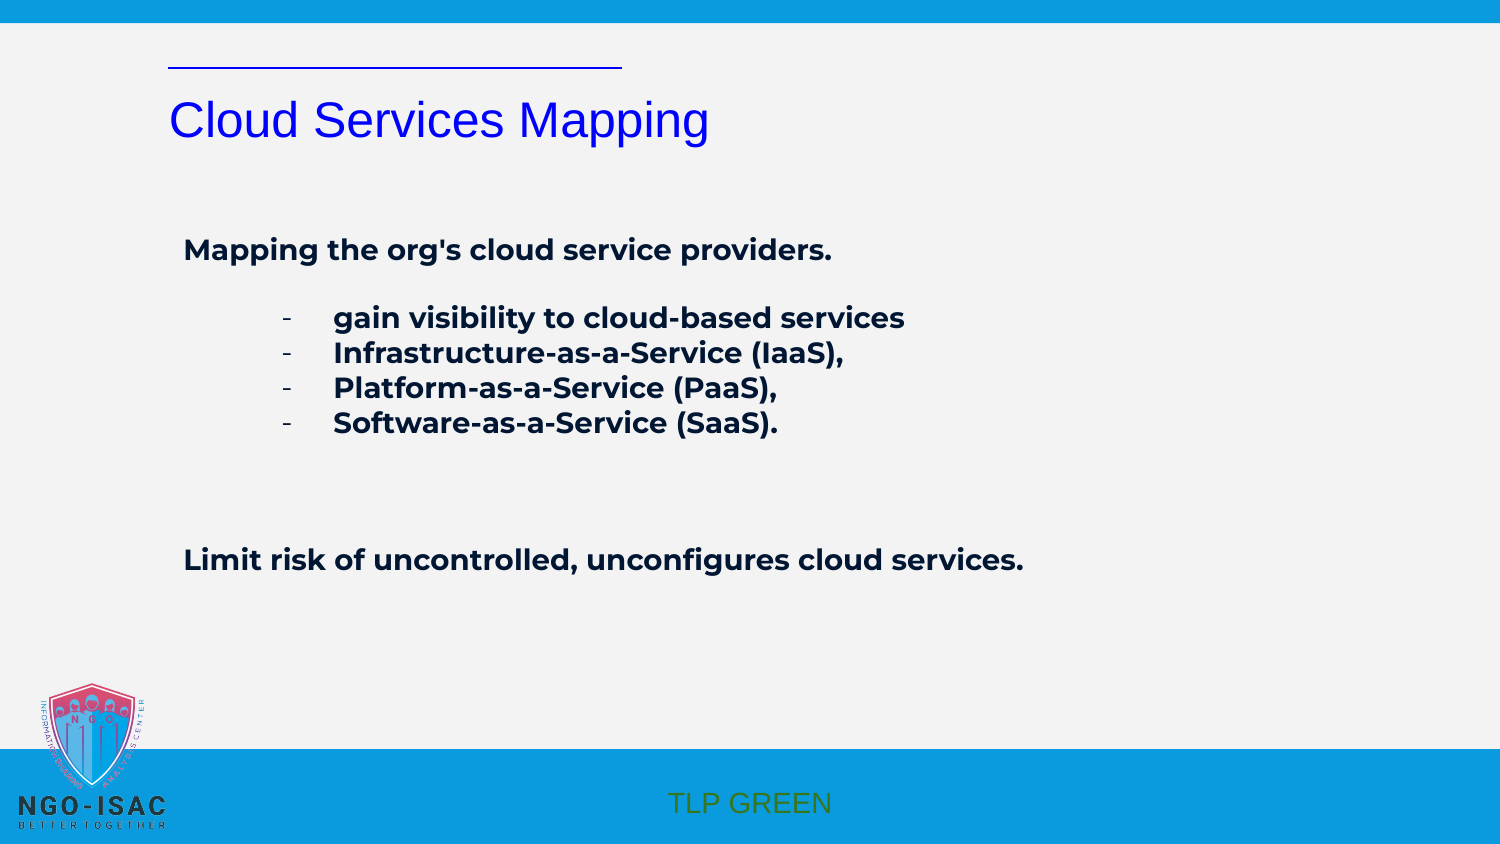

# Cloud Services Mapping
Mapping the org's cloud service providers.
gain visibility to cloud-based services
Infrastructure-as-a-Service (IaaS),
Platform-as-a-Service (PaaS),
Software-as-a-Service (SaaS).

Limit risk of uncontrolled, unconfigures cloud services.